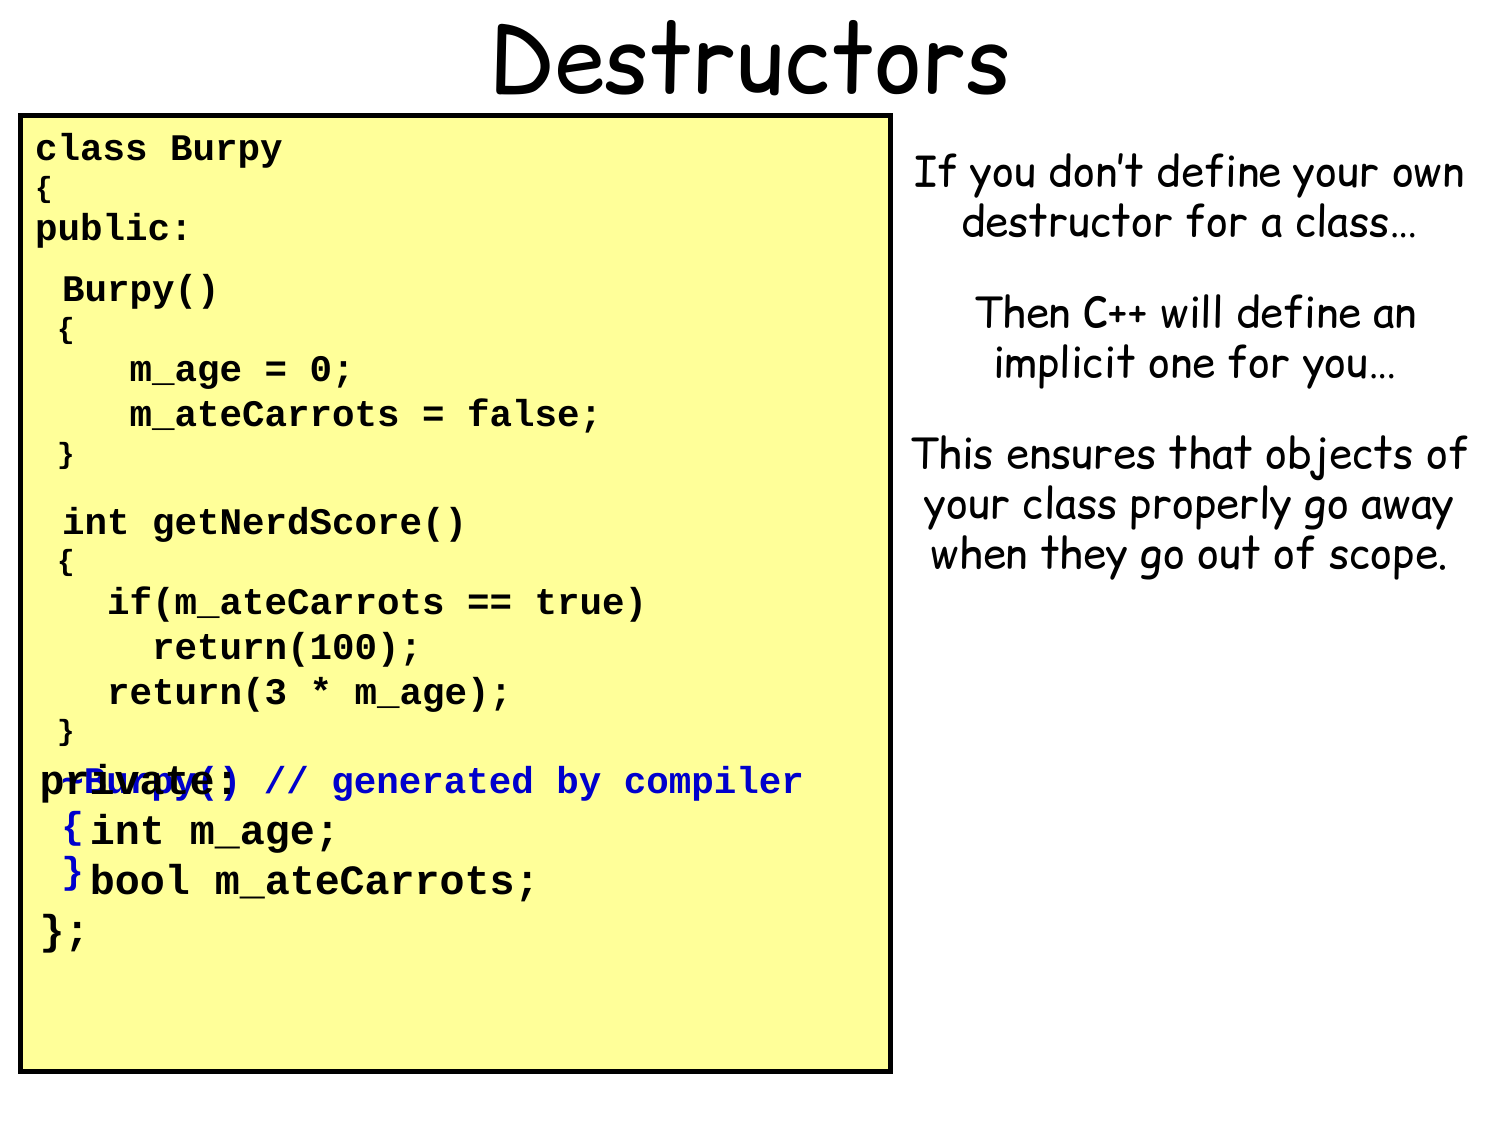

Destructors
class Burpy
{
public:

If you don’t define your own destructor for a class…

 Burpy()
 {
    m_age = 0;
    m_ateCarrots = false;
 }

 int getNerdScore()
 {
   if(m_ateCarrots == true)
     return(100);
   return(3 * m_age);
 }

Then C++ will define an implicit one for you…
This ensures that objects of your class properly go away when they go out of scope.

private:
  int m_age;
  bool m_ateCarrots;
};
~Burpy() // generated by compiler
{
}